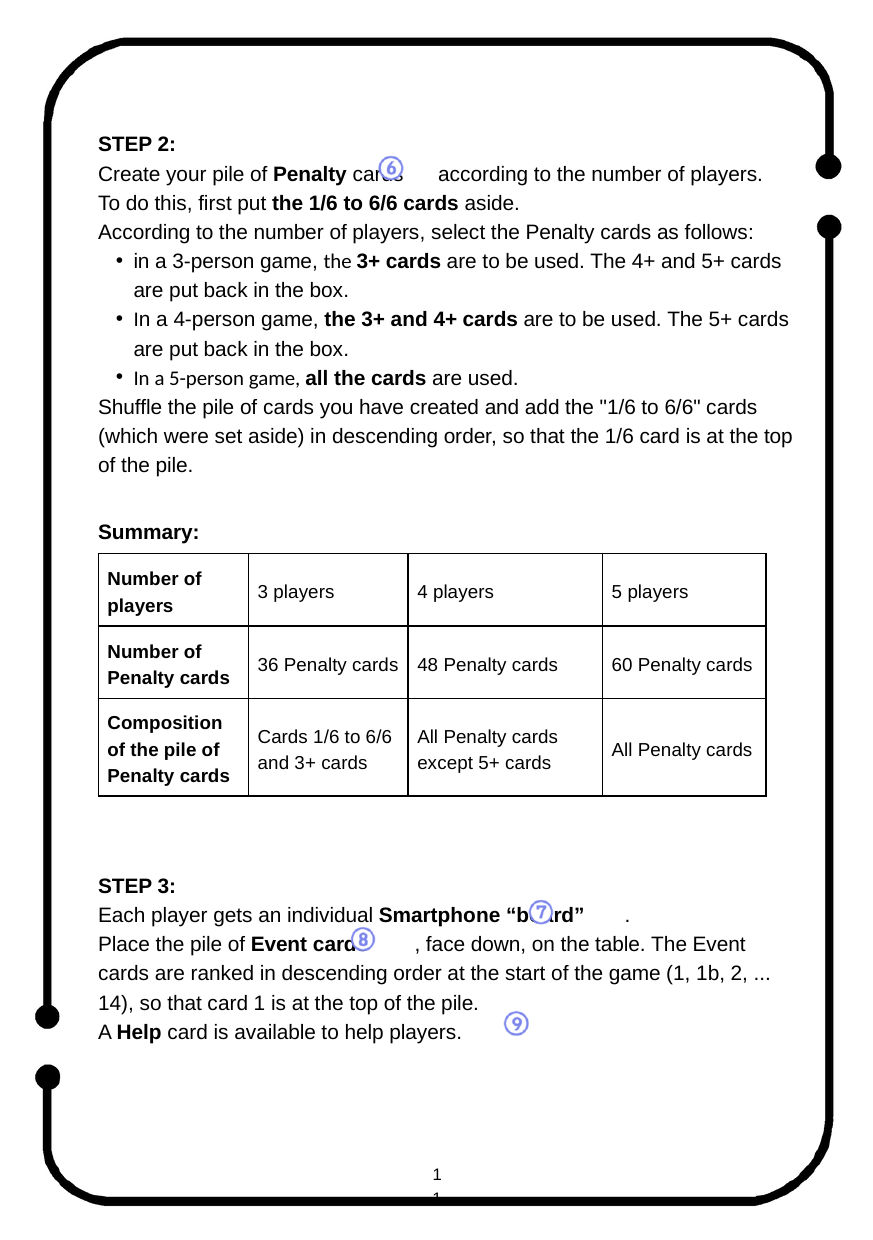

STEP 2:
Create your pile of Penalty cards      according to the number of players.
To do this, first put the 1/6 to 6/6 cards aside.
According to the number of players, select the Penalty cards as follows:
in a 3-person game, the 3+ cards are to be used. The 4+ and 5+ cards are put back in the box.
In a 4-person game, the 3+ and 4+ cards are to be used. The 5+ cards are put back in the box.
In a 5-person game, all the cards are used.
Shuffle the pile of cards you have created and add the "1/6 to 6/6" cards (which were set aside) in descending order, so that the 1/6 card is at the top of the pile.
Summary:
| Number of players | 3 players | 4 players | 5 players |
| --- | --- | --- | --- |
| Number of Penalty cards | 36 Penalty cards | 48 Penalty cards | 60 Penalty cards |
| Composition of the pile of Penalty cards | Cards 1/6 to 6/6 and 3+ cards | All Penalty cards except 5+ cards | All Penalty cards |

STEP 3:
Each player gets an individual Smartphone “board”       .
Place the pile of Event cards        , face down, on the table. The Event cards are ranked in descending order at the start of the game (1, 1b, 2, ... 14), so that card 1 is at the top of the pile.
A Help card is available to help players.

11